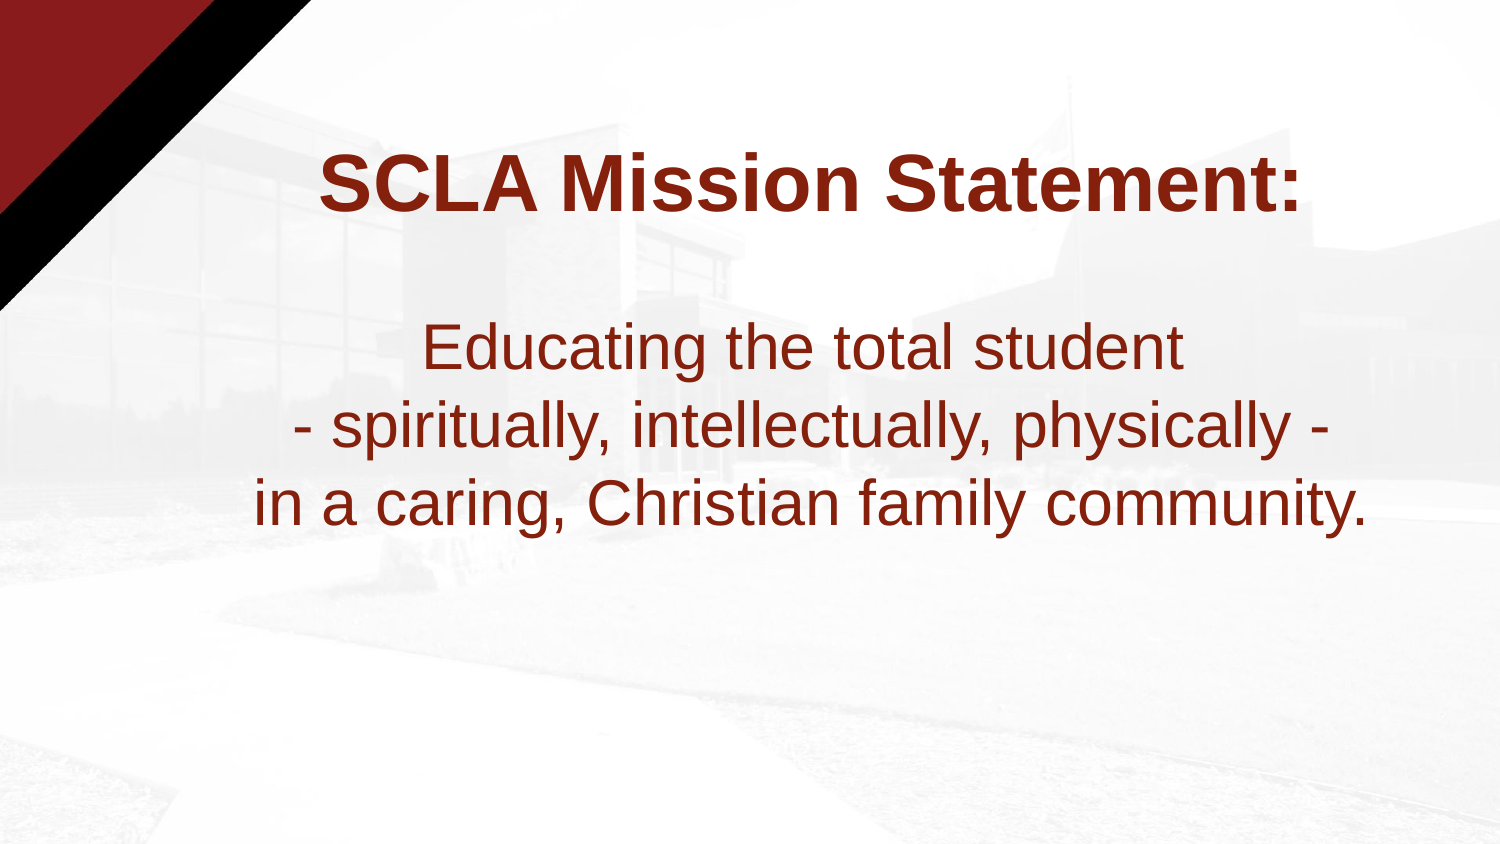

SCLA Mission Statement:

Educating the total student
- spiritually, intellectually, physically -
in a caring, Christian family community.